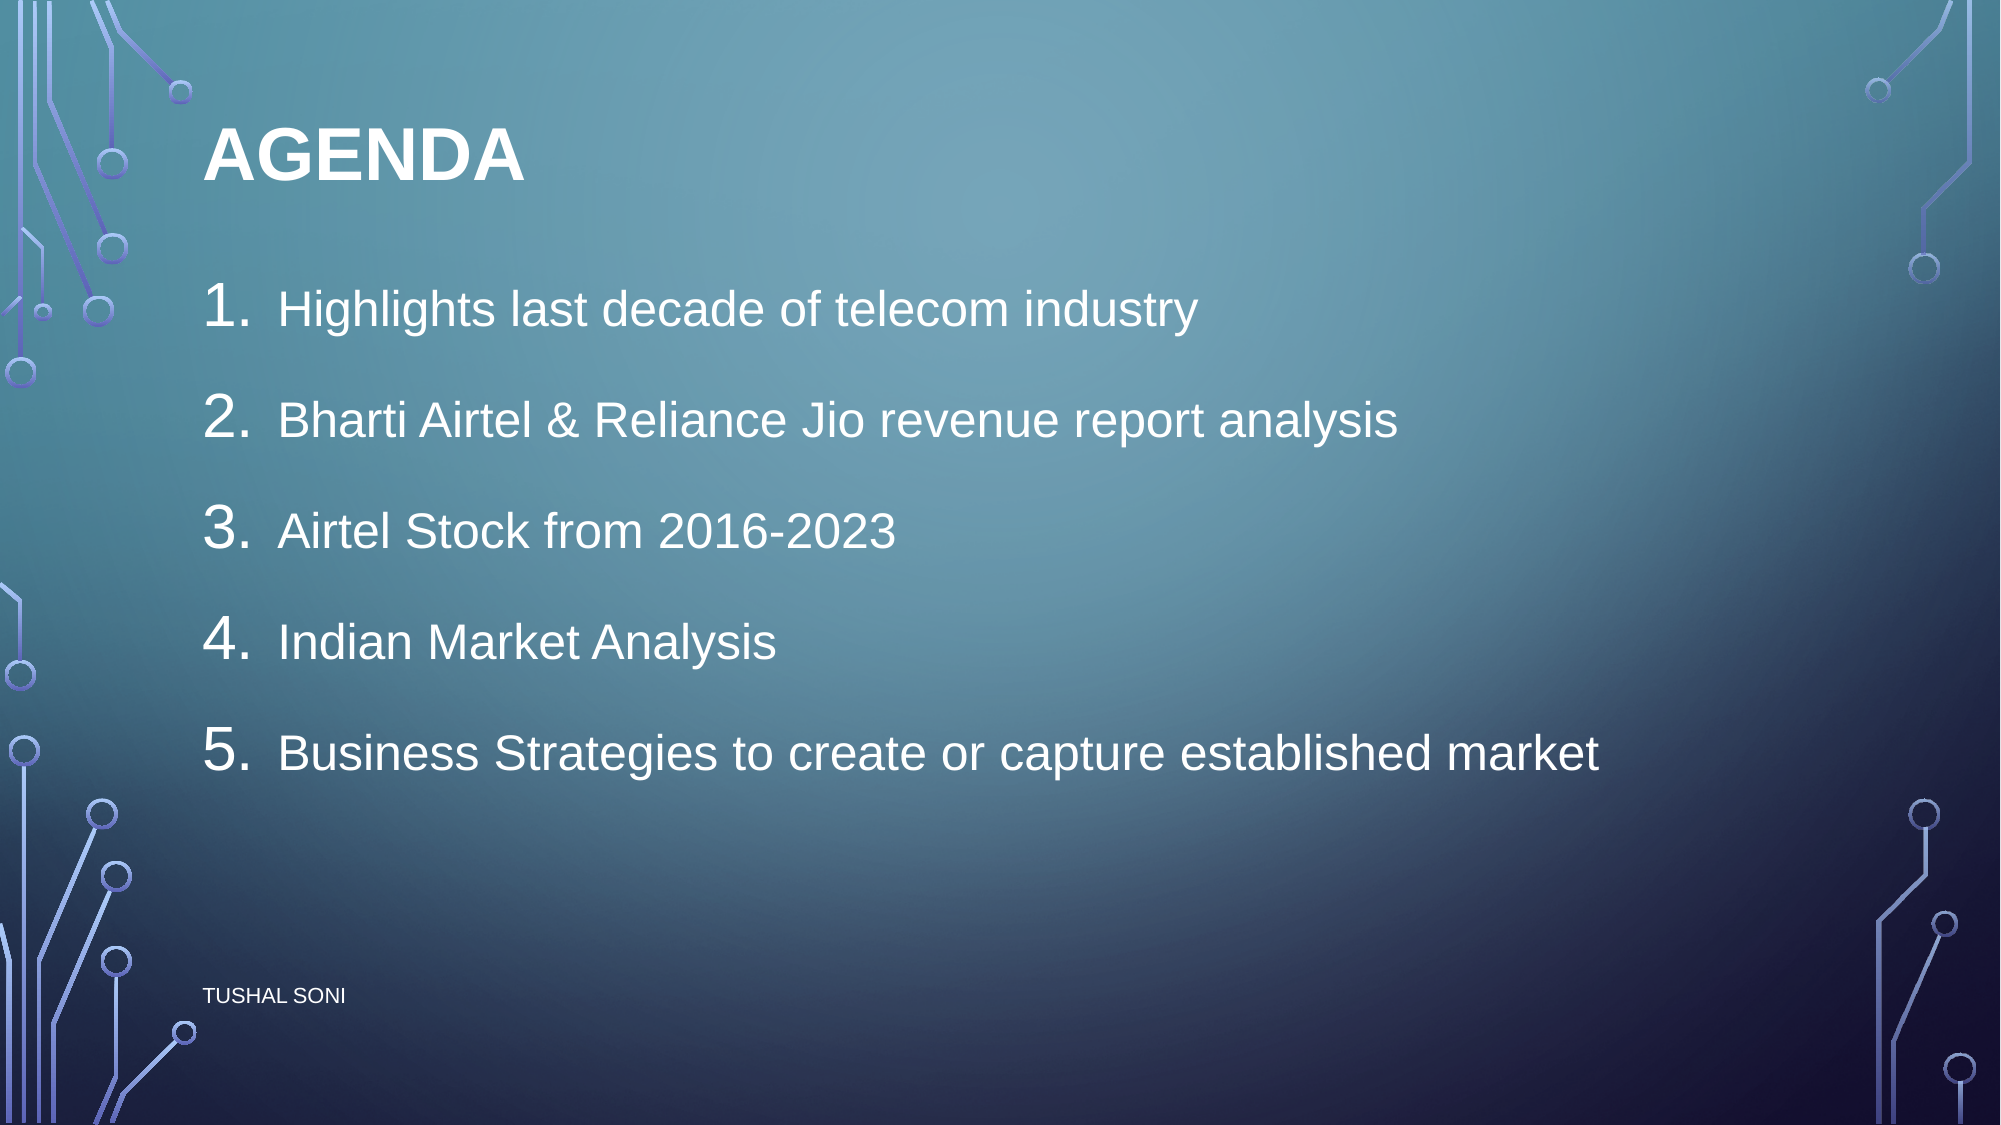

# agenda
Highlights last decade of telecom industry
Bharti Airtel & Reliance Jio revenue report analysis
Airtel Stock from 2016-2023
Indian Market Analysis
Business Strategies to create or capture established market

Tushal Soni